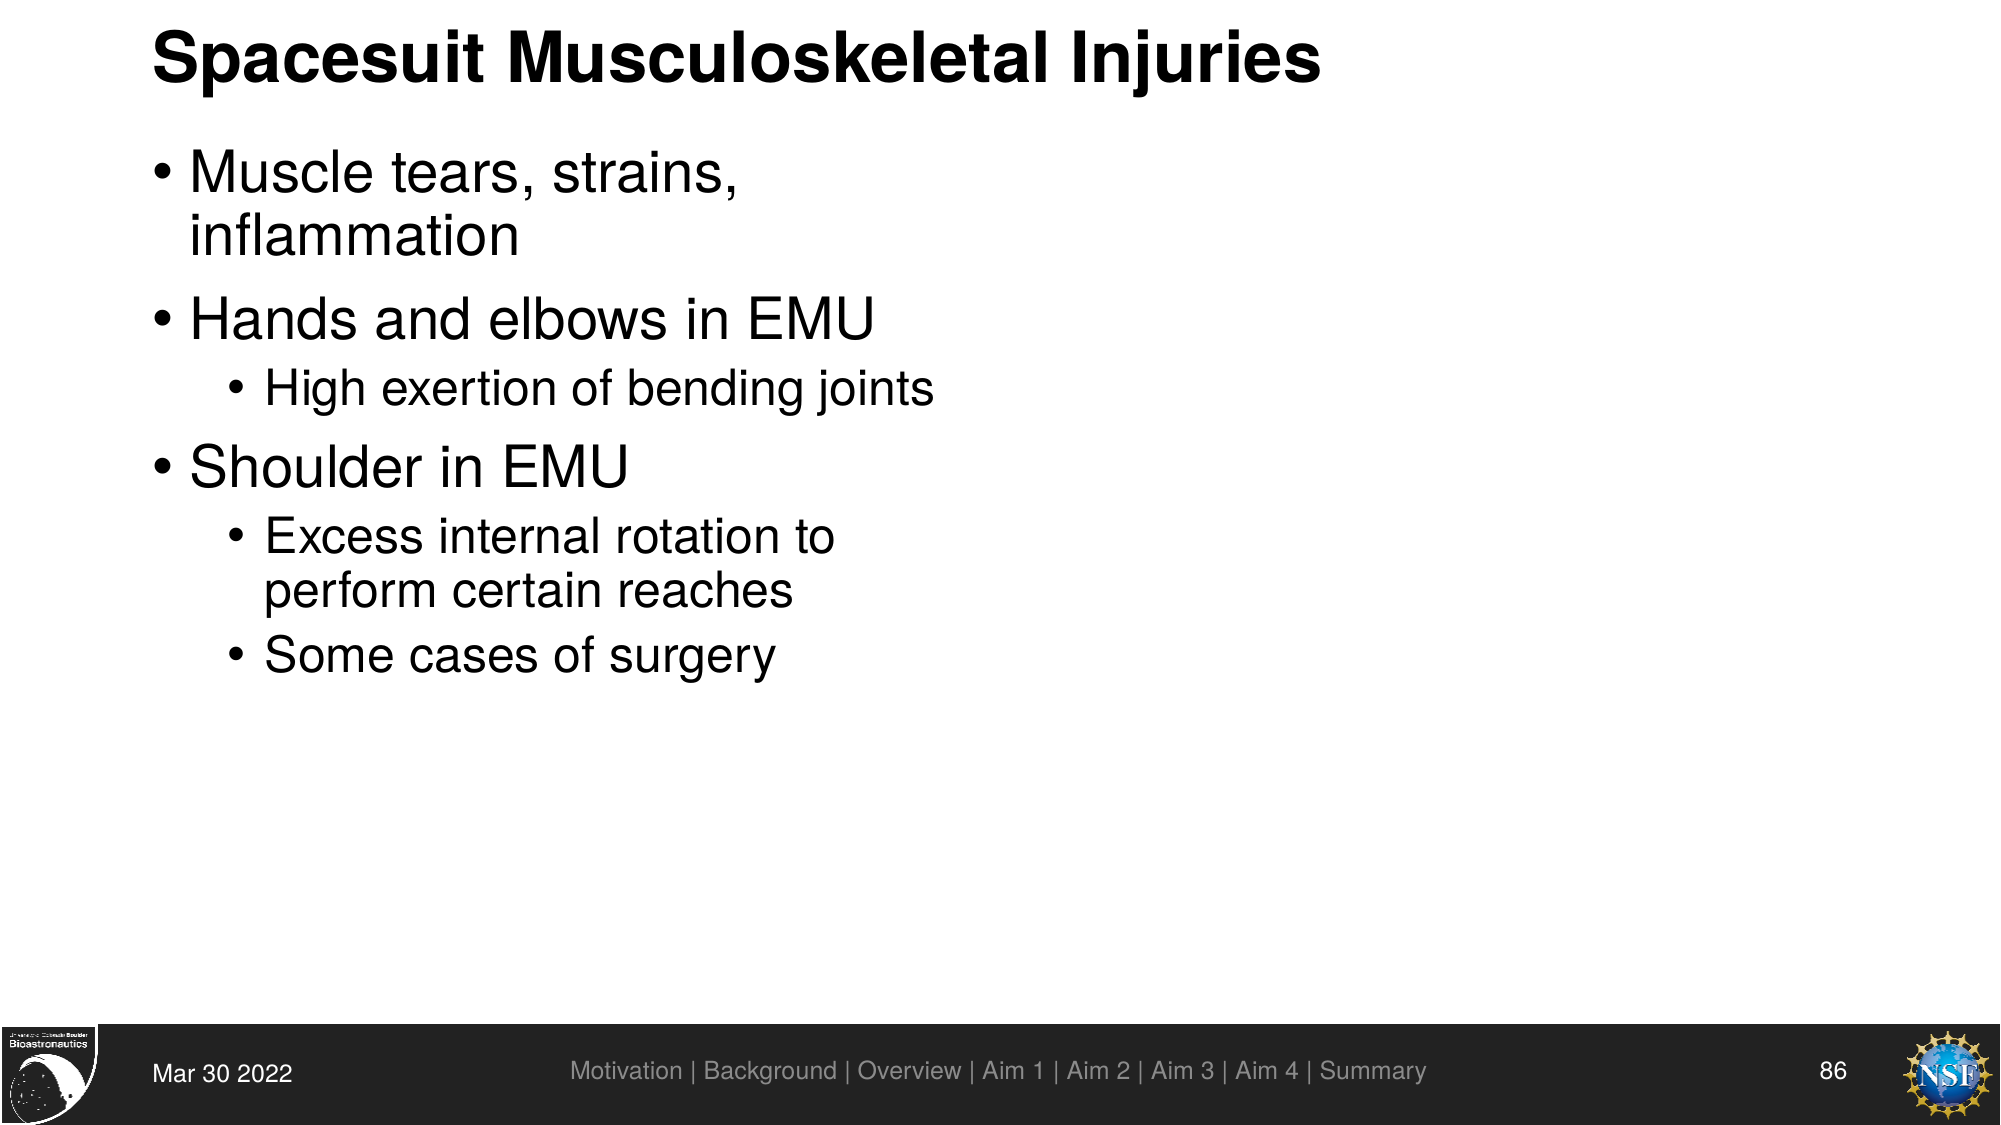

# Spacesuit Musculoskeletal Injuries
Muscle tears, strains, inflammation
Hands and elbows in EMU
High exertion of bending joints
Shoulder in EMU
Excess internal rotation to perform certain reaches
Some cases of surgery

Motivation | Background | Overview | Aim 1 | Aim 2 | Aim 3 | Aim 4 | Summary
Mar 30 2022
86